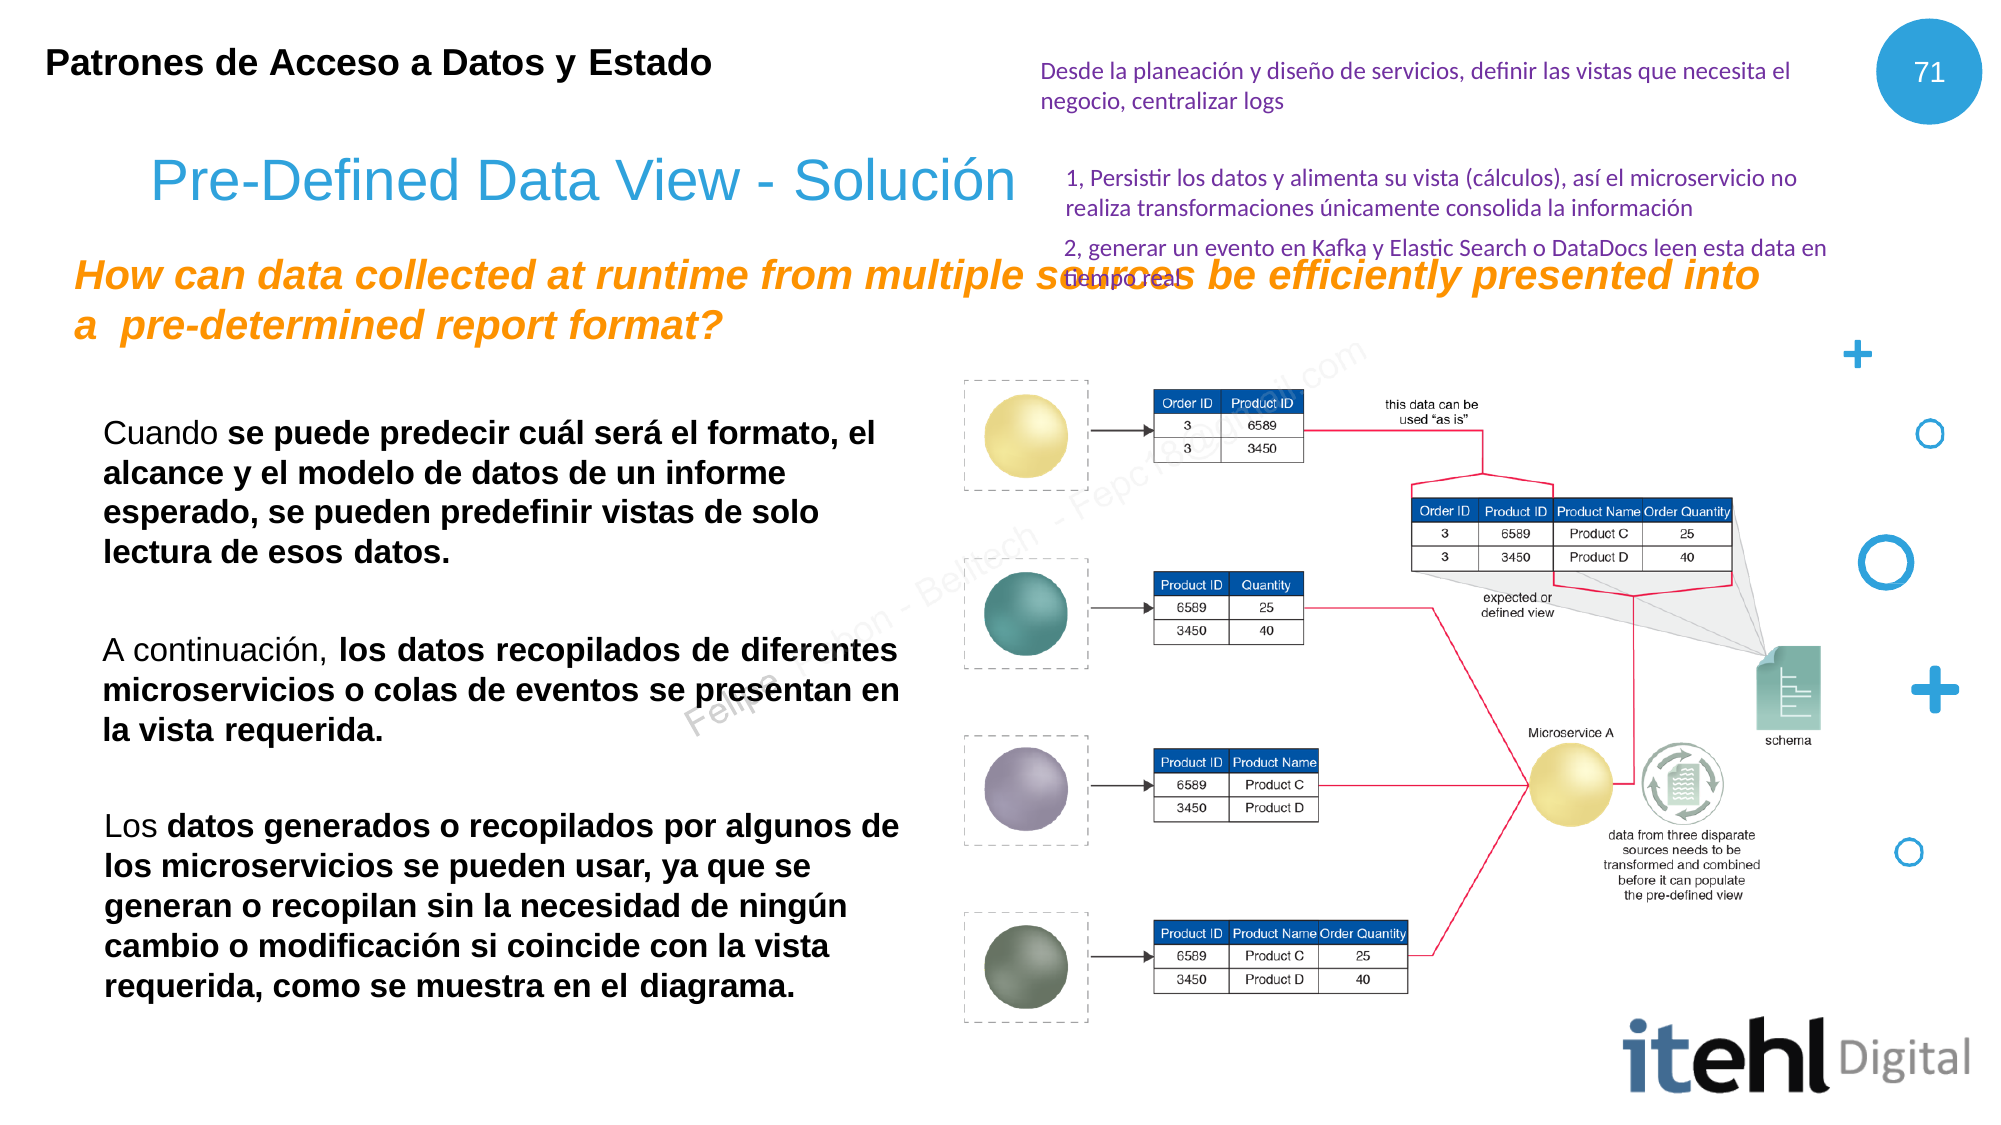

Patrones de Acceso a Datos y Estado
Desde la planeación y diseño de servicios, definir las vistas que necesita el negocio, centralizar logs
71
# Pre-Defined Data View - Solución
1, Persistir los datos y alimenta su vista (cálculos), así el microservicio no realiza transformaciones únicamente consolida la información
2, generar un evento en Kafka y Elastic Search o DataDocs leen esta data en tiempo real
How can data collected at runtime from multiple sources be efficiently presented into a  pre-determined report format?

Cuando se puede predecir cuál será el formato, el  alcance y el modelo de datos de un informe  esperado, se pueden predefinir vistas de solo  lectura de esos datos.

A continuación, los datos recopilados de diferentes  microservicios o colas de eventos se presentan en  la vista requerida.

Los datos generados o recopilados por algunos de  los microservicios se pueden usar, ya que se  generan o recopilan sin la necesidad de ningún  cambio o modificación si coincide con la vista  requerida, como se muestra en el diagrama.